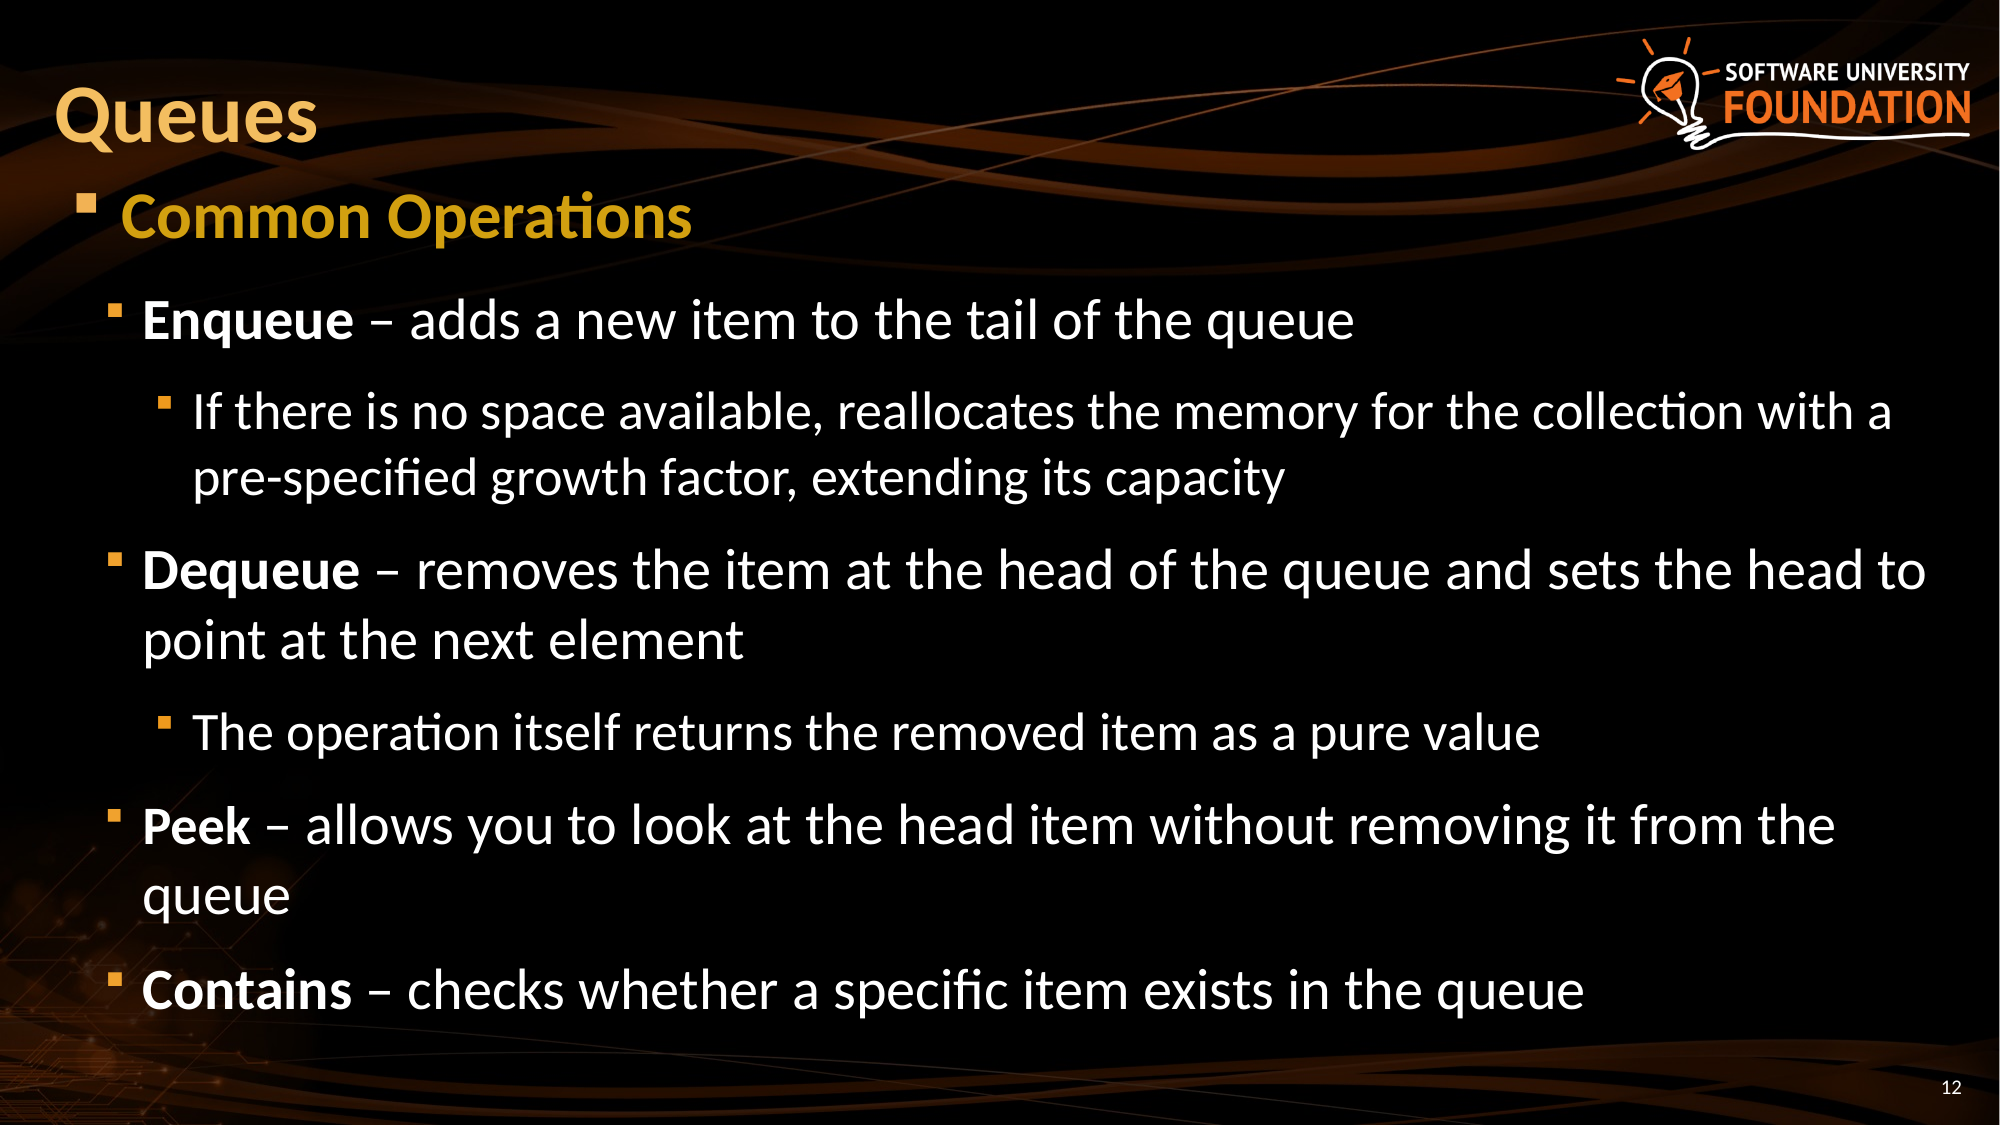

Queues
Common Operations
Enqueue – adds a new item to the tail of the queue
If there is no space available, reallocates the memory for the collection with a pre-specified growth factor, extending its capacity
Dequeue – removes the item at the head of the queue and sets the head to point at the next element
The operation itself returns the removed item as a pure value
Peek – allows you to look at the head item without removing it from the queue
Contains – checks whether a specific item exists in the queue

12